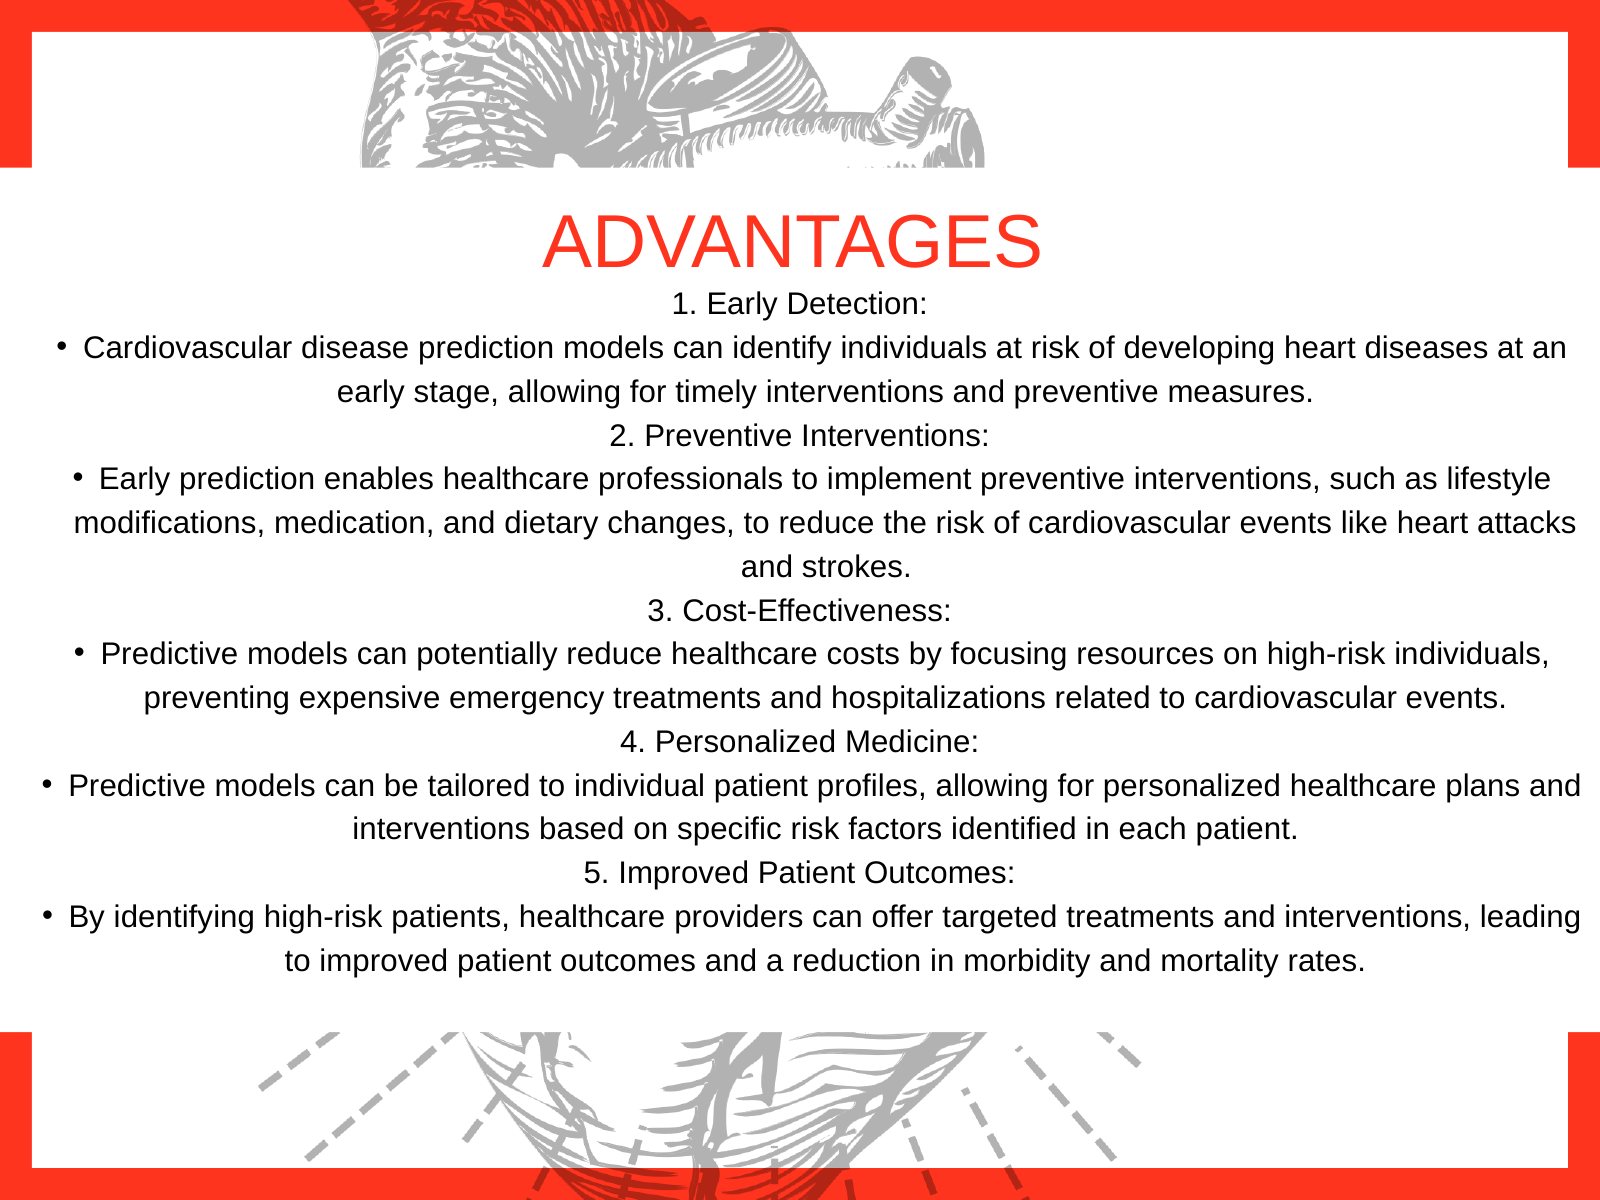

ADVANTAGES
1. Early Detection:
Cardiovascular disease prediction models can identify individuals at risk of developing heart diseases at an early stage, allowing for timely interventions and preventive measures.
2. Preventive Interventions:
Early prediction enables healthcare professionals to implement preventive interventions, such as lifestyle modifications, medication, and dietary changes, to reduce the risk of cardiovascular events like heart attacks and strokes.
3. Cost-Effectiveness:
Predictive models can potentially reduce healthcare costs by focusing resources on high-risk individuals, preventing expensive emergency treatments and hospitalizations related to cardiovascular events.
4. Personalized Medicine:
Predictive models can be tailored to individual patient profiles, allowing for personalized healthcare plans and interventions based on specific risk factors identified in each patient.
5. Improved Patient Outcomes:
By identifying high-risk patients, healthcare providers can offer targeted treatments and interventions, leading to improved patient outcomes and a reduction in morbidity and mortality rates.